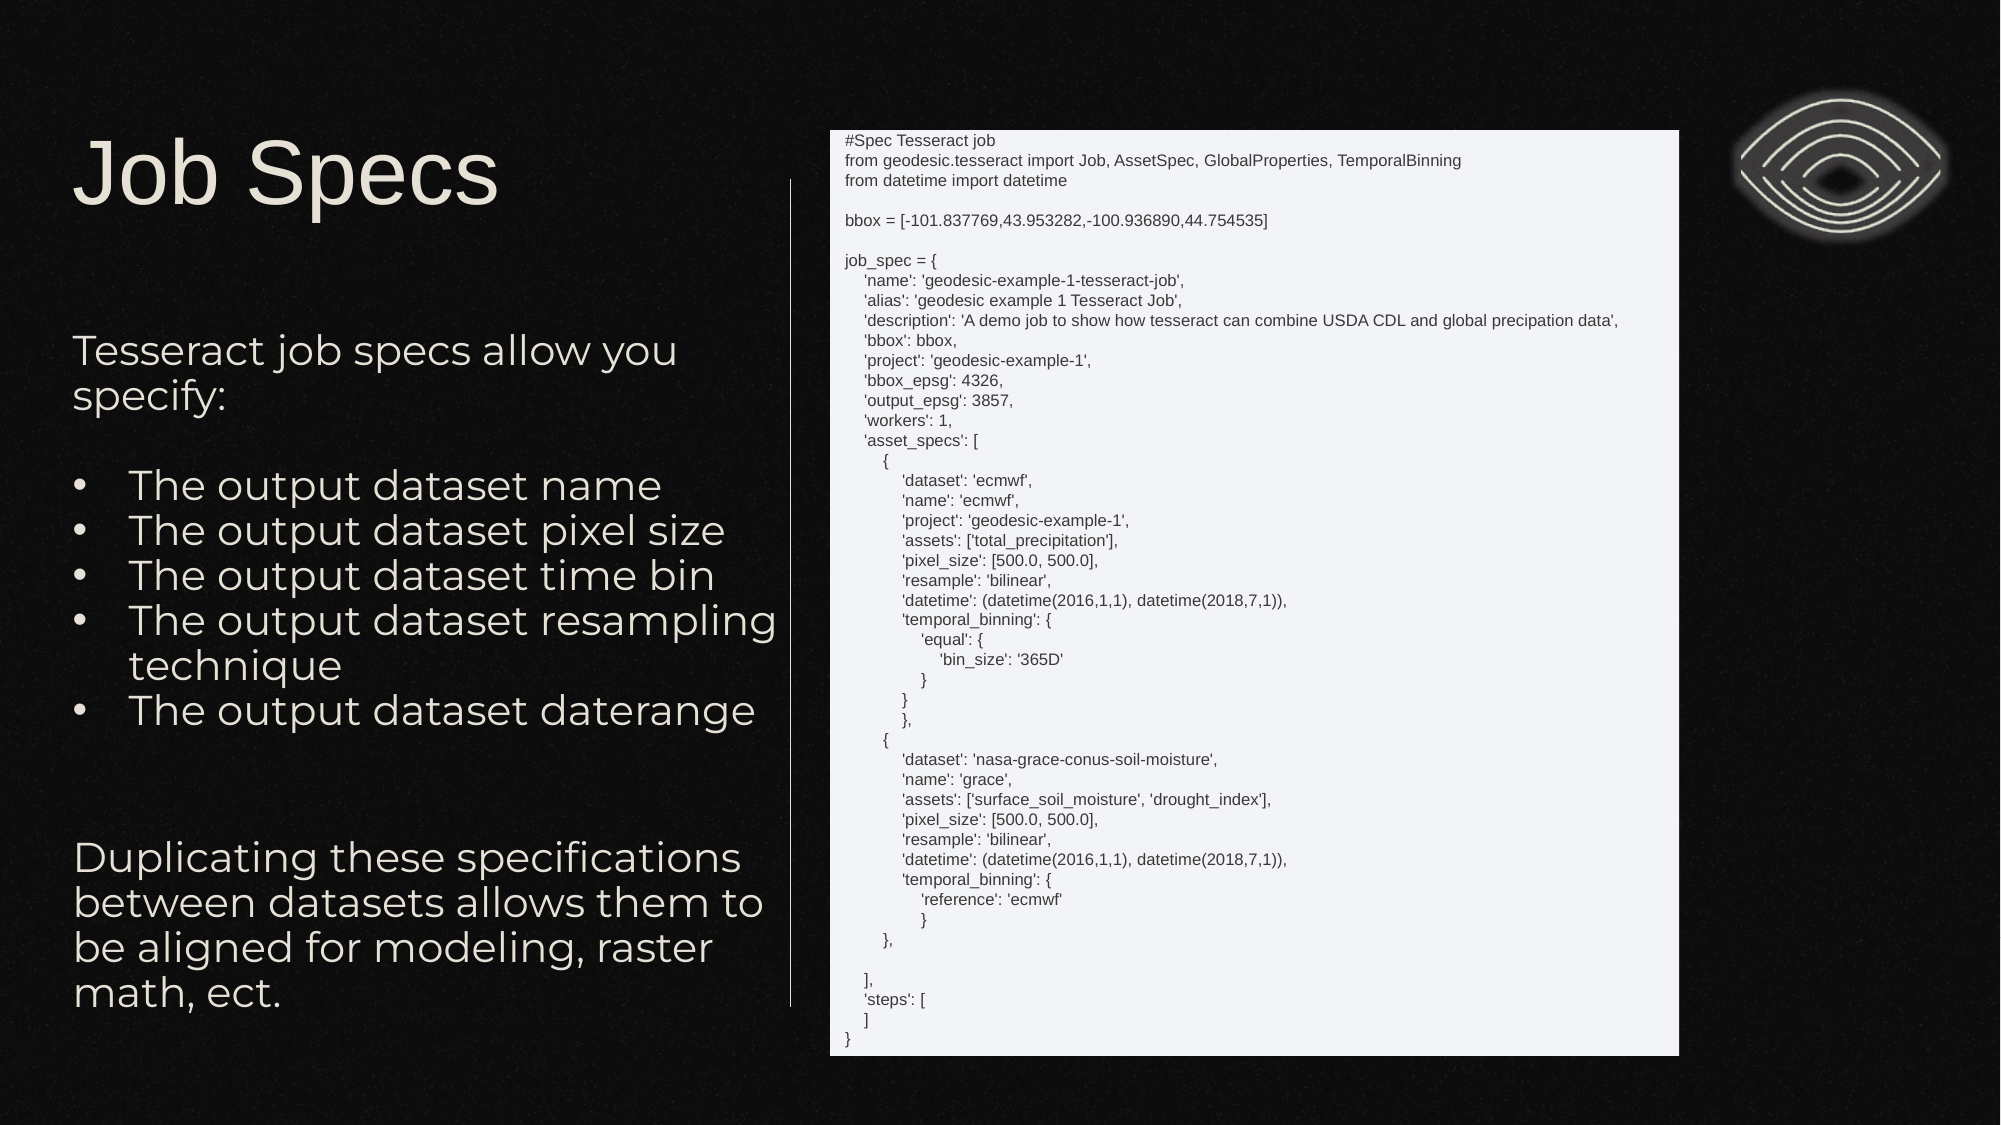

# Job Specs
#Spec Tesseract job
from geodesic.tesseract import Job, AssetSpec, GlobalProperties, TemporalBinning
from datetime import datetime

bbox = [-101.837769,43.953282,-100.936890,44.754535]

job_spec = {
    'name': 'geodesic-example-1-tesseract-job',
    'alias': 'geodesic example 1 Tesseract Job',
    'description': 'A demo job to show how tesseract can combine USDA CDL and global precipation data',
    'bbox': bbox,
    'project': 'geodesic-example-1',
    'bbox_epsg': 4326,
    'output_epsg': 3857,
    'workers': 1,
    'asset_specs': [
        {
            'dataset': 'ecmwf',
            'name': 'ecmwf',
            'project': 'geodesic-example-1',
            'assets': ['total_precipitation'],
            'pixel_size': [500.0, 500.0],
            'resample': 'bilinear',
            'datetime': (datetime(2016,1,1), datetime(2018,7,1)),
            'temporal_binning': {
                'equal': {
                    'bin_size': '365D'
                }
            }
            },
        {
            'dataset': 'nasa-grace-conus-soil-moisture',
            'name': 'grace',
            'assets': ['surface_soil_moisture', 'drought_index'],
            'pixel_size': [500.0, 500.0],
            'resample': 'bilinear',
            'datetime': (datetime(2016,1,1), datetime(2018,7,1)),
            'temporal_binning': {
                'reference': 'ecmwf'
                }
        },

    ],
    'steps': [
    ]
}
Tesseract job specs allow you specify:

The output dataset name
The output dataset pixel size
The output dataset time bin
The output dataset resampling technique
The output dataset daterange

Duplicating these specifications between datasets allows them to be aligned for modeling, raster math, ect.